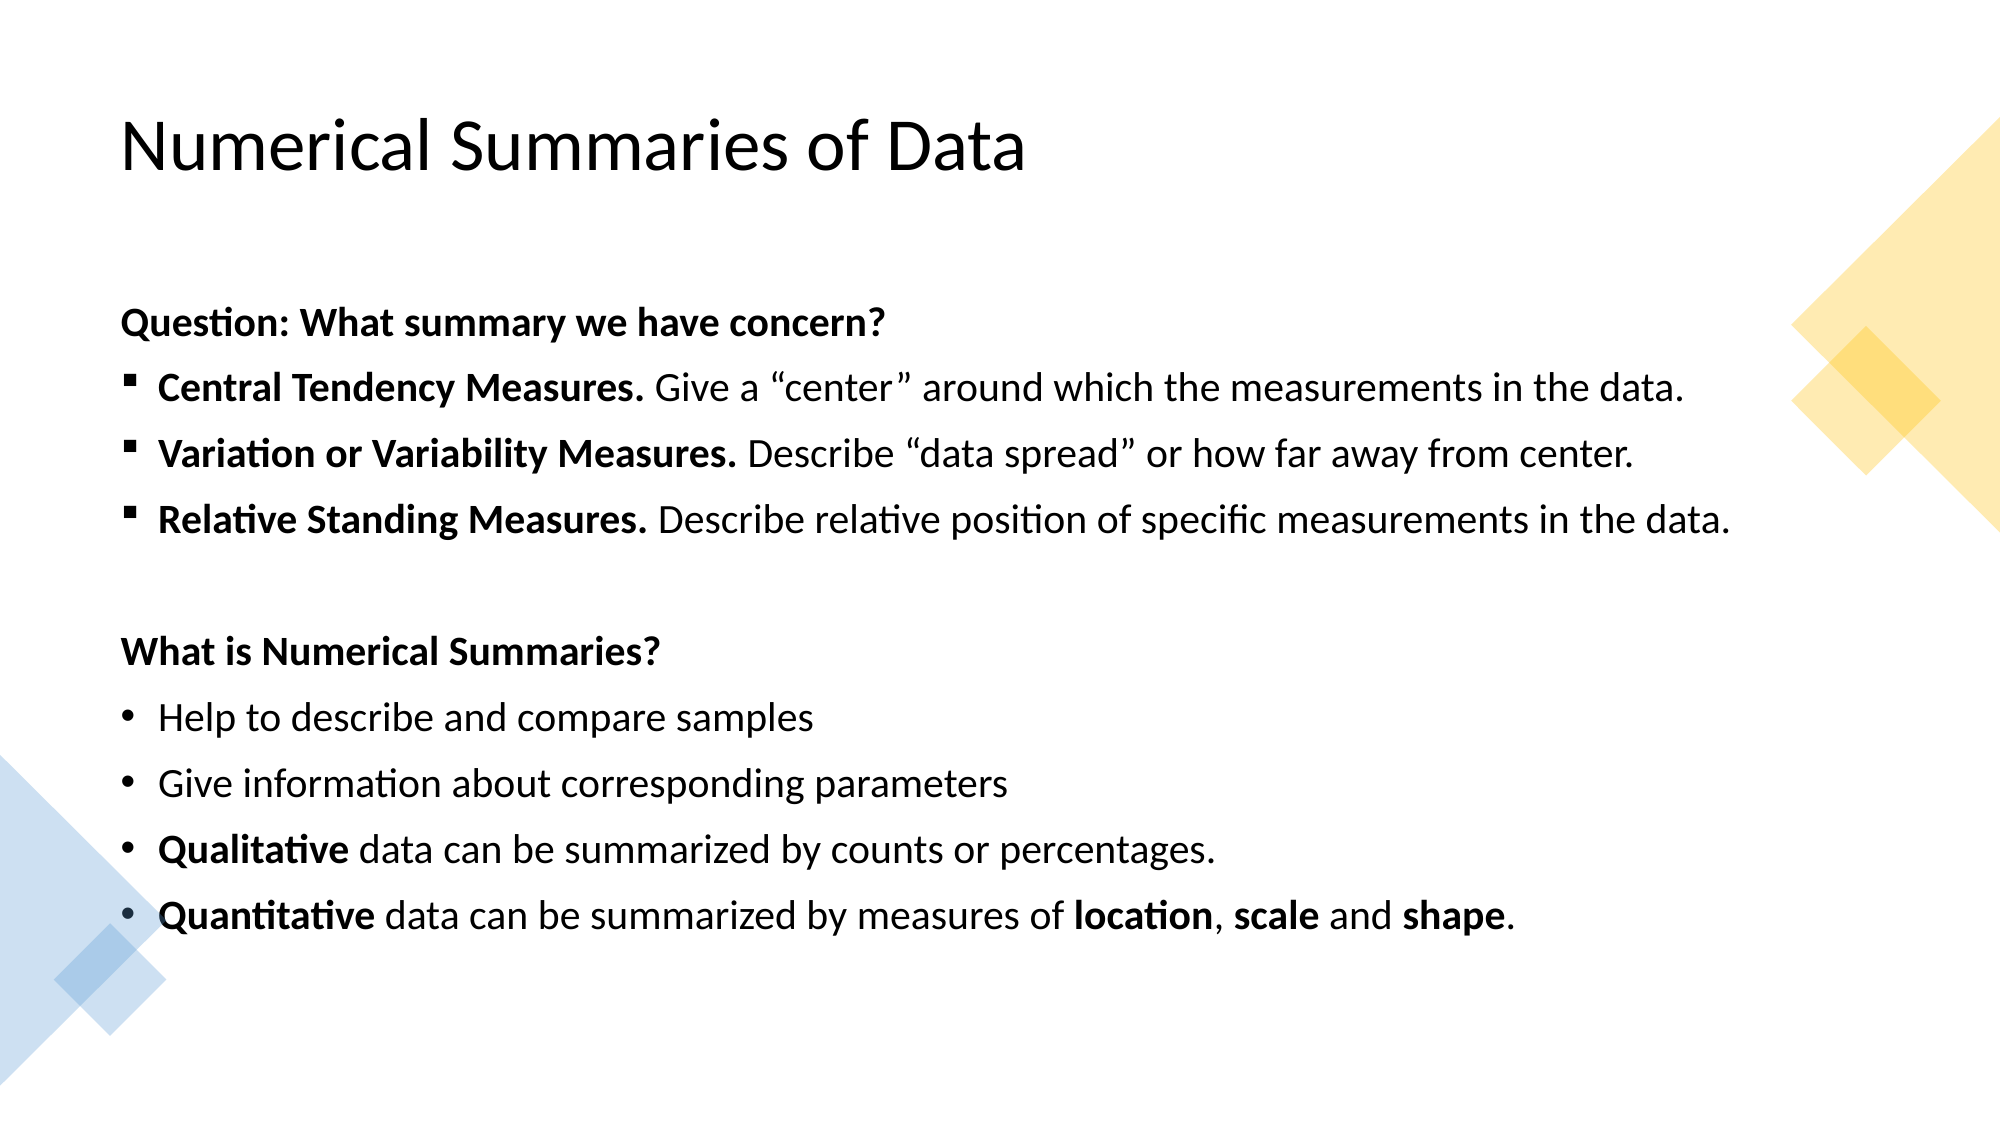

# Numerical Summaries of Data

Question: What summary we have concern?
Central Tendency Measures. Give a “center” around which the measurements in the data.
Variation or Variability Measures. Describe “data spread” or how far away from center.
Relative Standing Measures. Describe relative position of specific measurements in the data.

What is Numerical Summaries?
Help to describe and compare samples
Give information about corresponding parameters
Qualitative data can be summarized by counts or percentages.
Quantitative data can be summarized by measures of location, scale and shape.